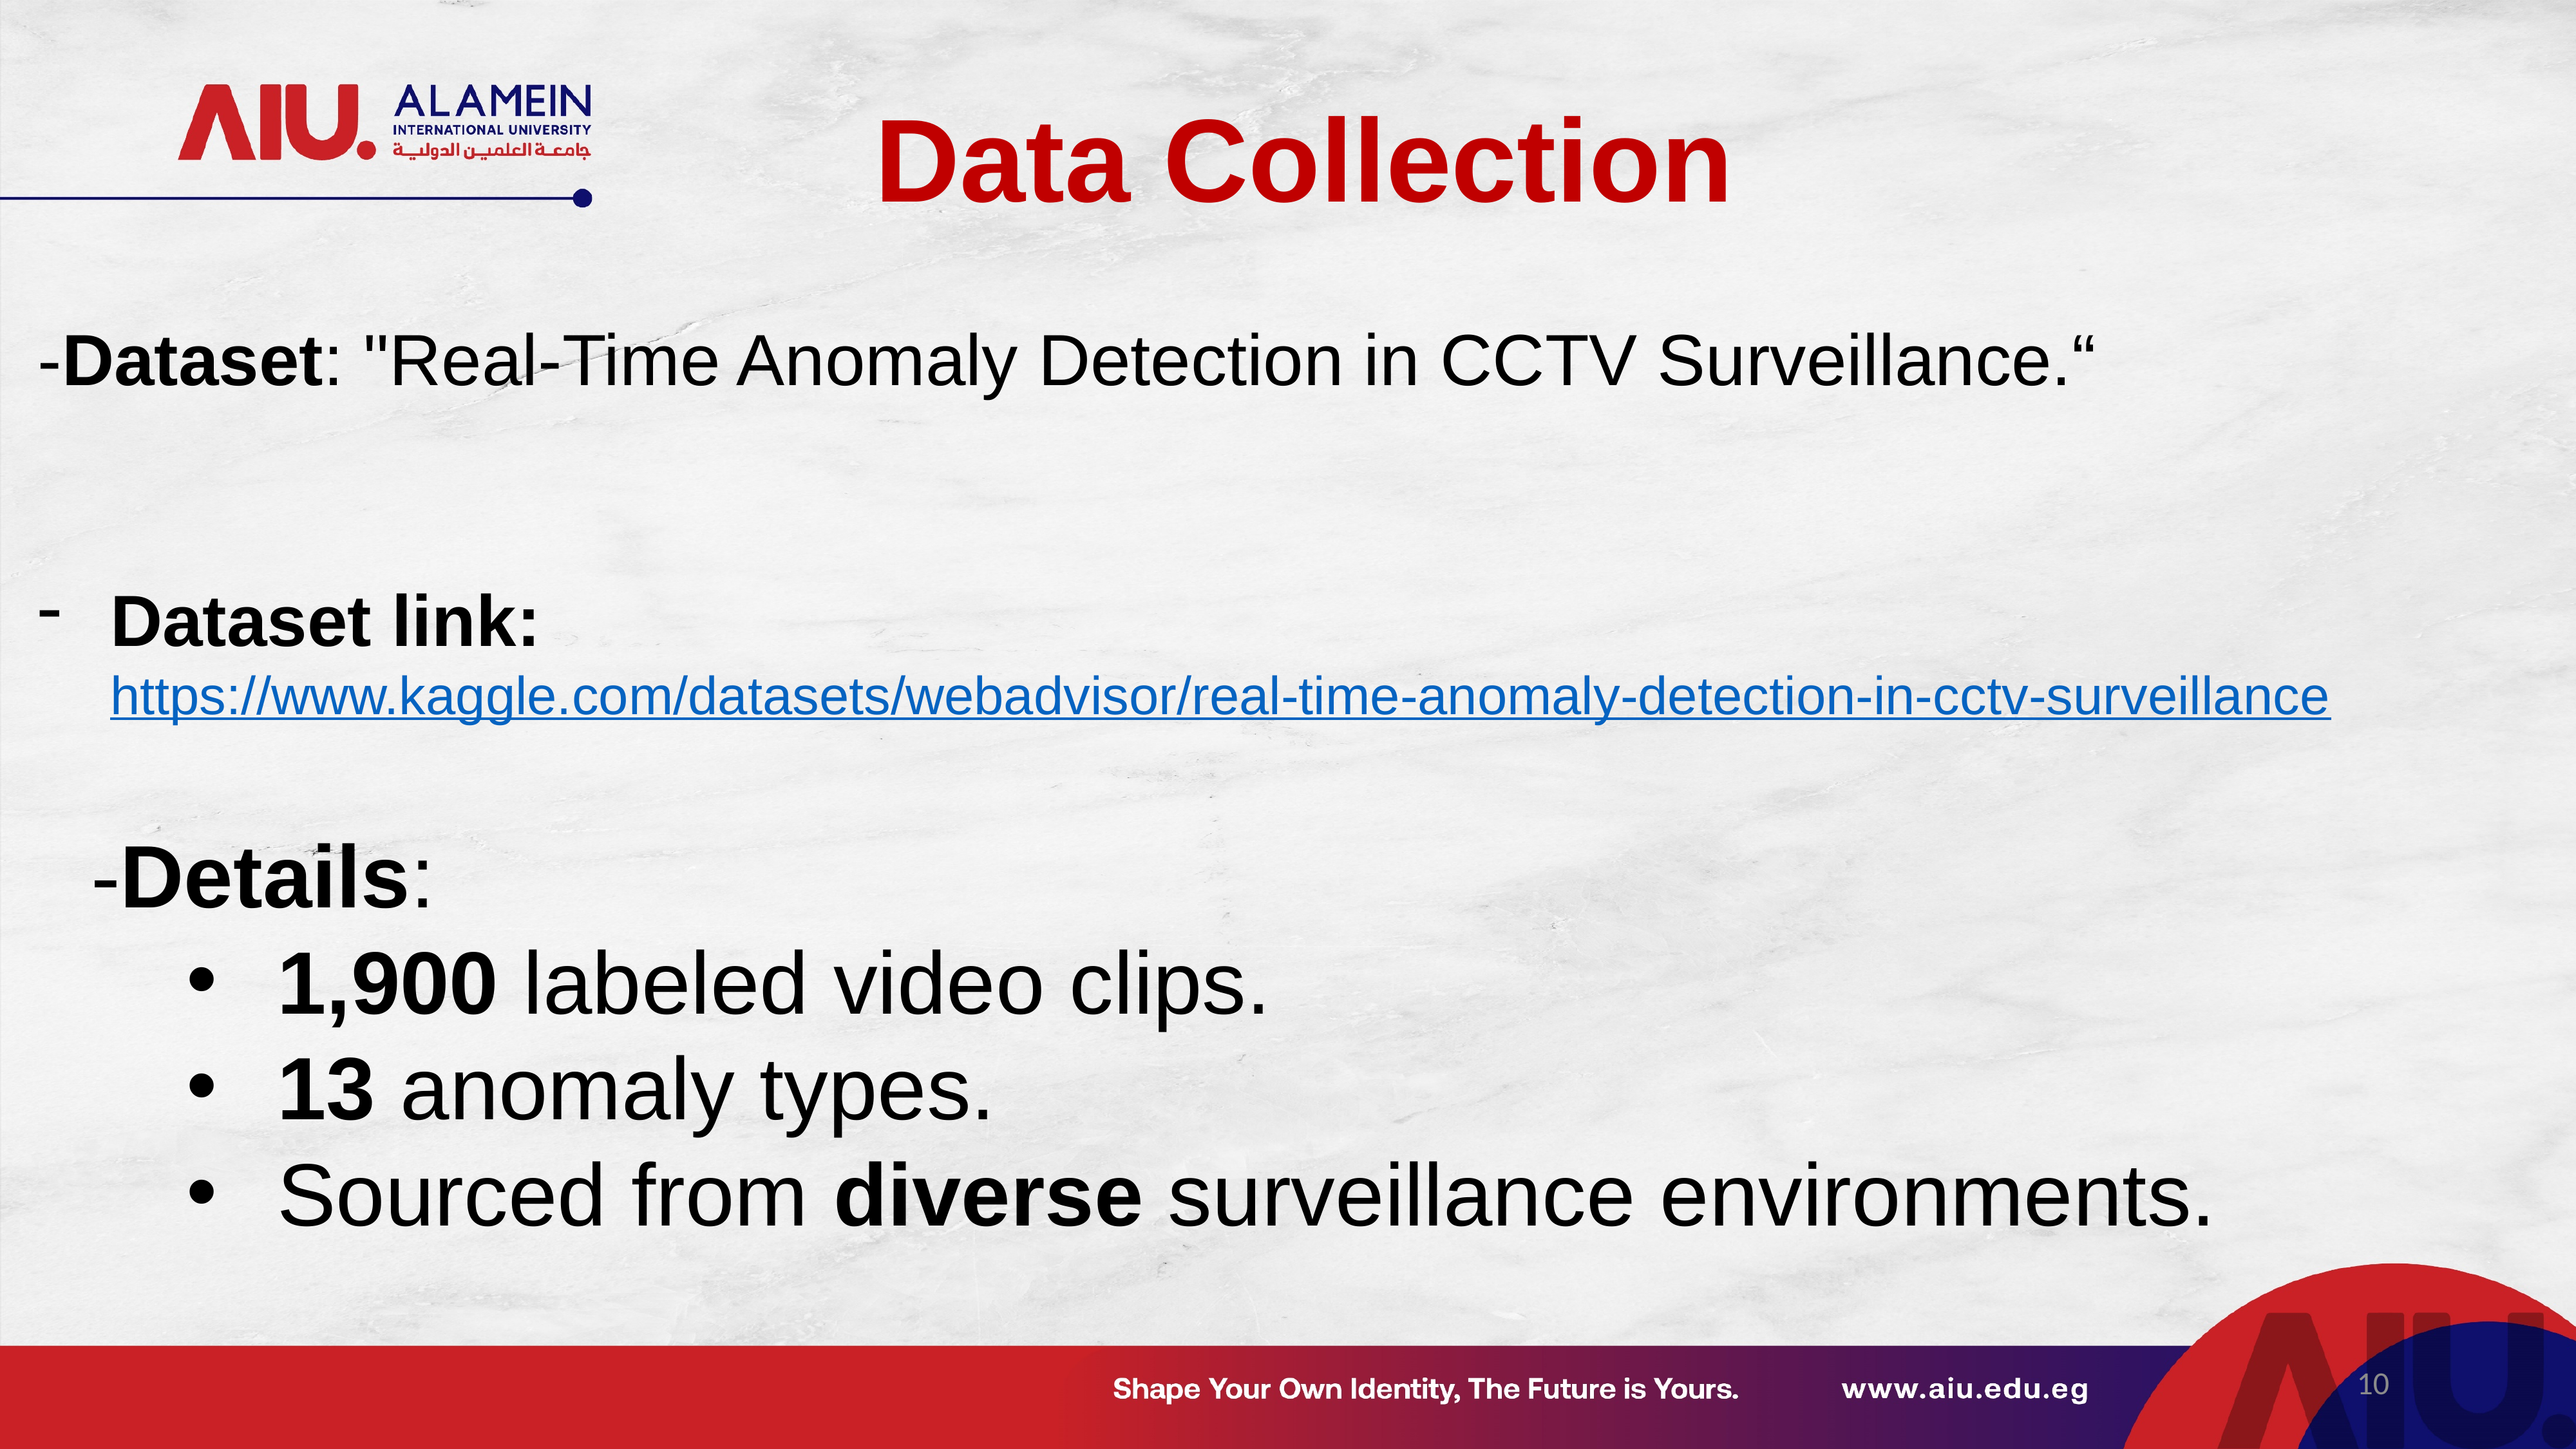

Data Collection

-Dataset: "Real-Time Anomaly Detection in CCTV Surveillance.“

Dataset link: https://www.kaggle.com/datasets/webadvisor/real-time-anomaly-detection-in-cctv-surveillance

  -Details:
1,900 labeled video clips.
13 anomaly types.
Sourced from diverse surveillance environments.

10